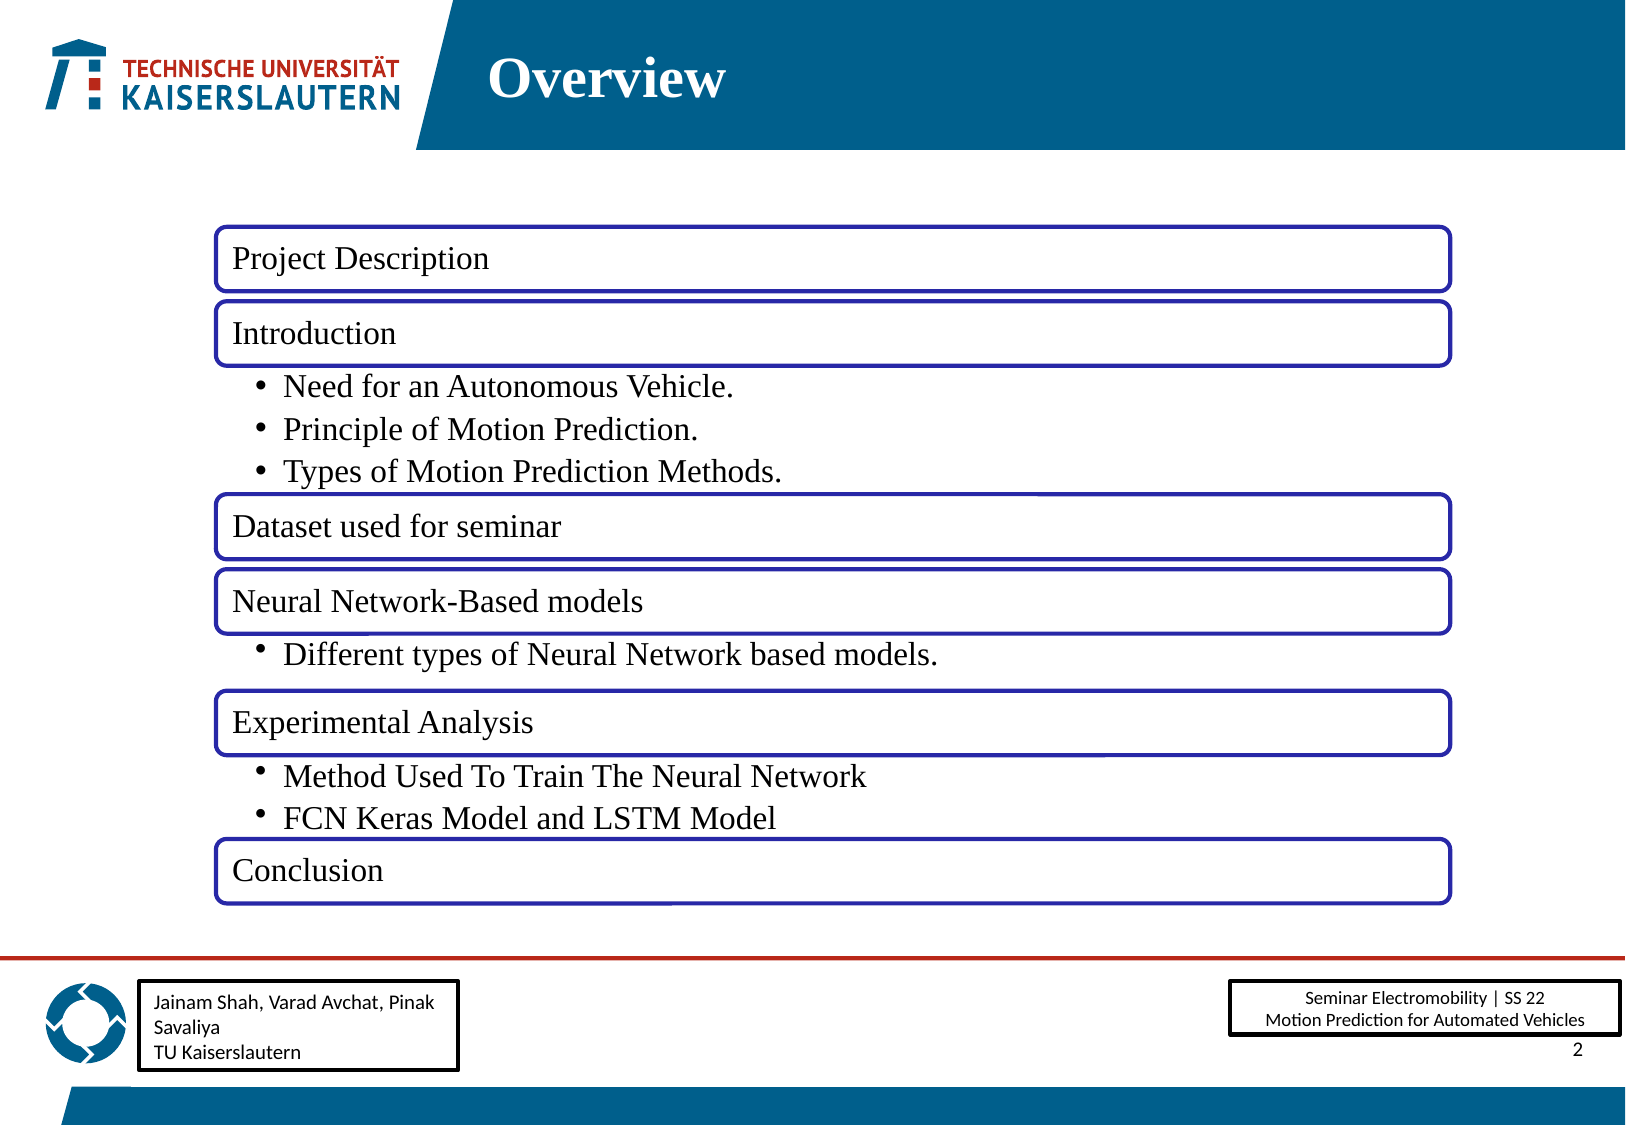

# Overview
Project Description
Introduction
Need for an Autonomous Vehicle.
Principle of Motion Prediction.
Types of Motion Prediction Methods.
Dataset used for seminar
Neural Network-Based models
Different types of Neural Network based models.
Experimental Analysis
Method Used To Train The Neural Network
FCN Keras Model and LSTM Model
Conclusion
Jainam Shah, Varad Avchat, Pinak Savaliya
TU Kaiserslautern
Seminar Electromobility | SS 22
Motion Prediction for Automated Vehicles